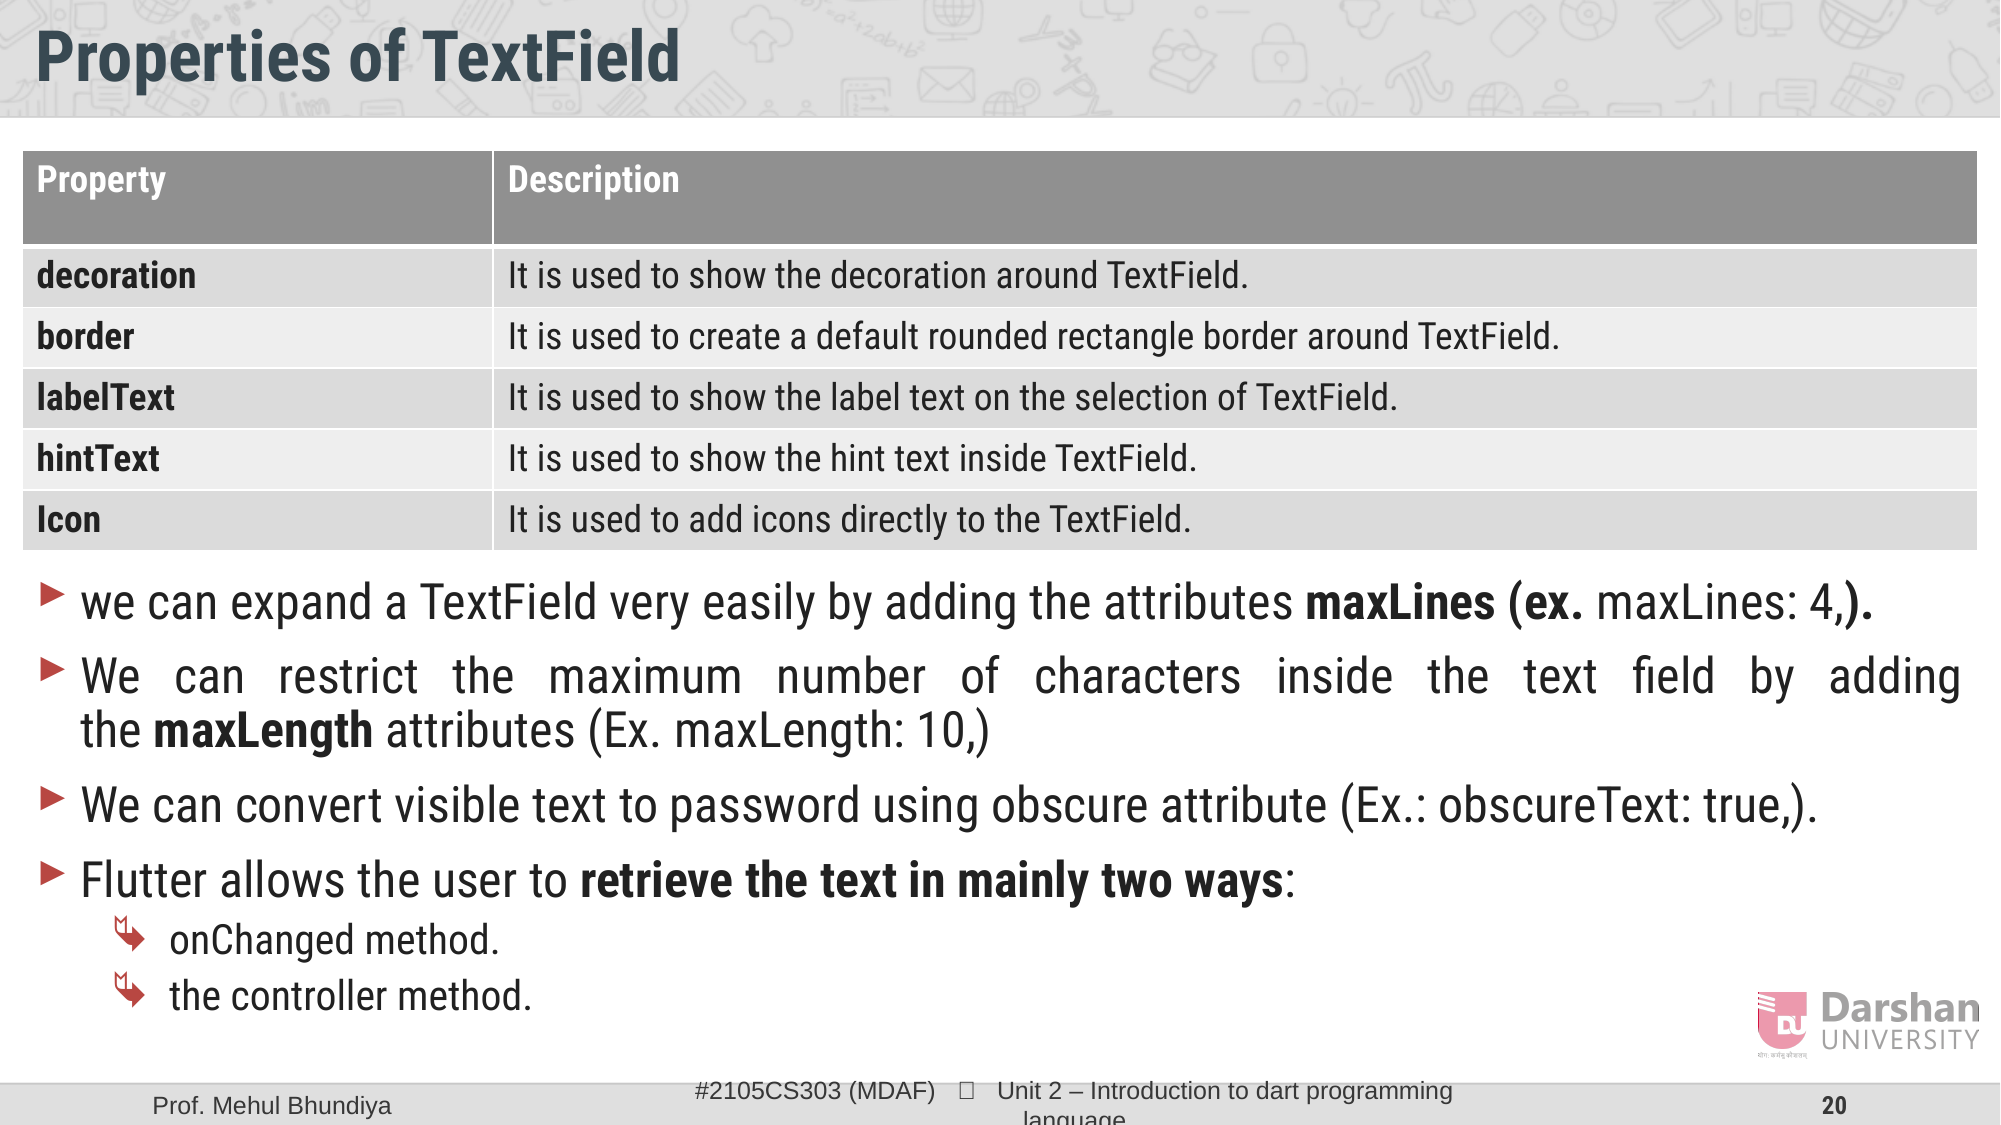

# Properties of TextField
| Property | Description |
| --- | --- |
| decoration | It is used to show the decoration around TextField. |
| border | It is used to create a default rounded rectangle border around TextField. |
| labelText | It is used to show the label text on the selection of TextField. |
| hintText | It is used to show the hint text inside TextField. |
| Icon | It is used to add icons directly to the TextField. |
we can expand a TextField very easily by adding the attributes maxLines (ex. maxLines: 4,).
We can restrict the maximum number of characters inside the text field by adding the maxLength attributes (Ex. maxLength: 10,)
We can convert visible text to password using obscure attribute (Ex.: obscureText: true,).
Flutter allows the user to retrieve the text in mainly two ways:
onChanged method.
the controller method.